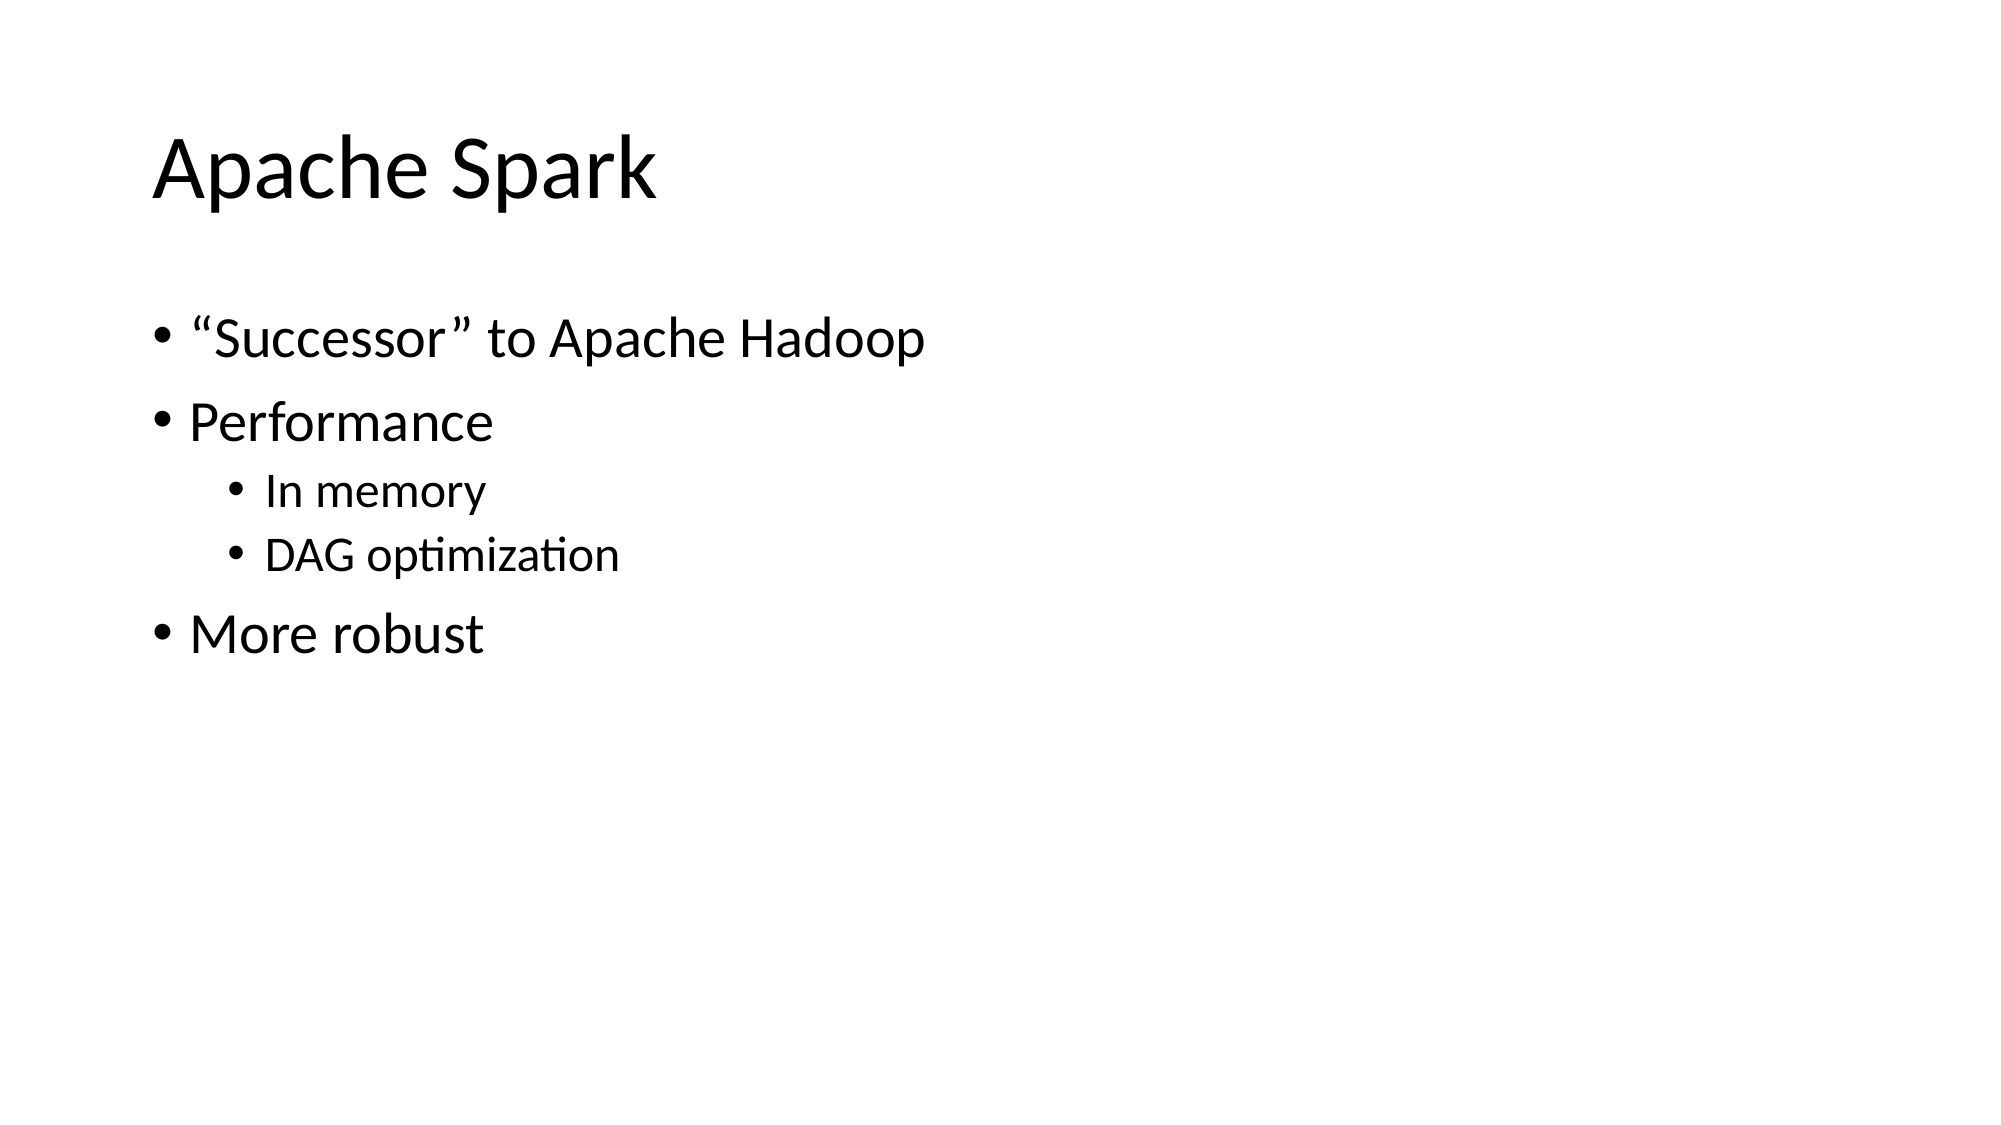

# Apache Spark
“Successor” to Apache Hadoop
Performance
In memory
DAG optimization
More robust